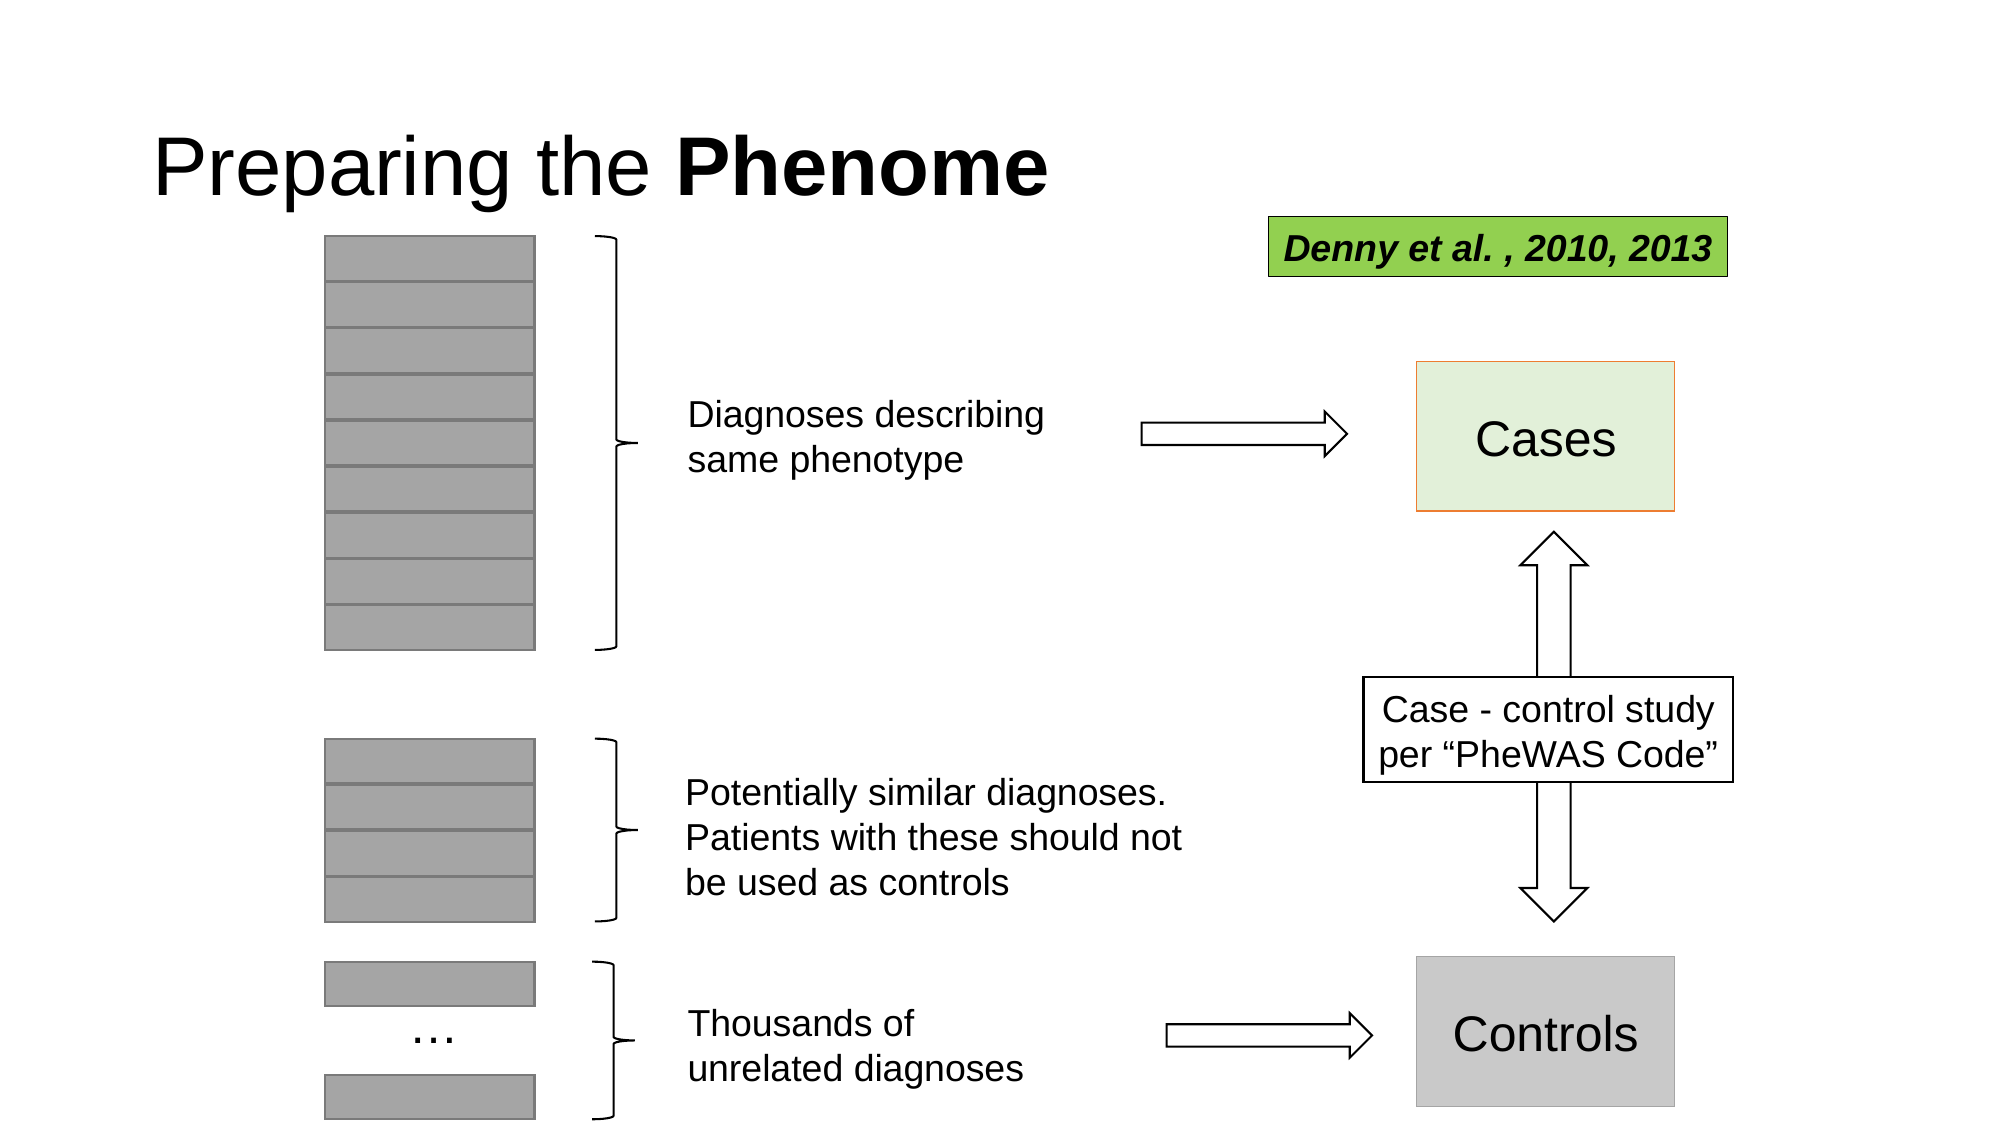

# Preparing the Phenome
Denny et al. , 2010, 2013

Cases

Diagnoses describing
same phenotype

Case - control study
per “PheWAS Code”

Potentially similar diagnoses. Patients with these should not be used as controls

Controls

…
Thousands of
unrelated diagnoses